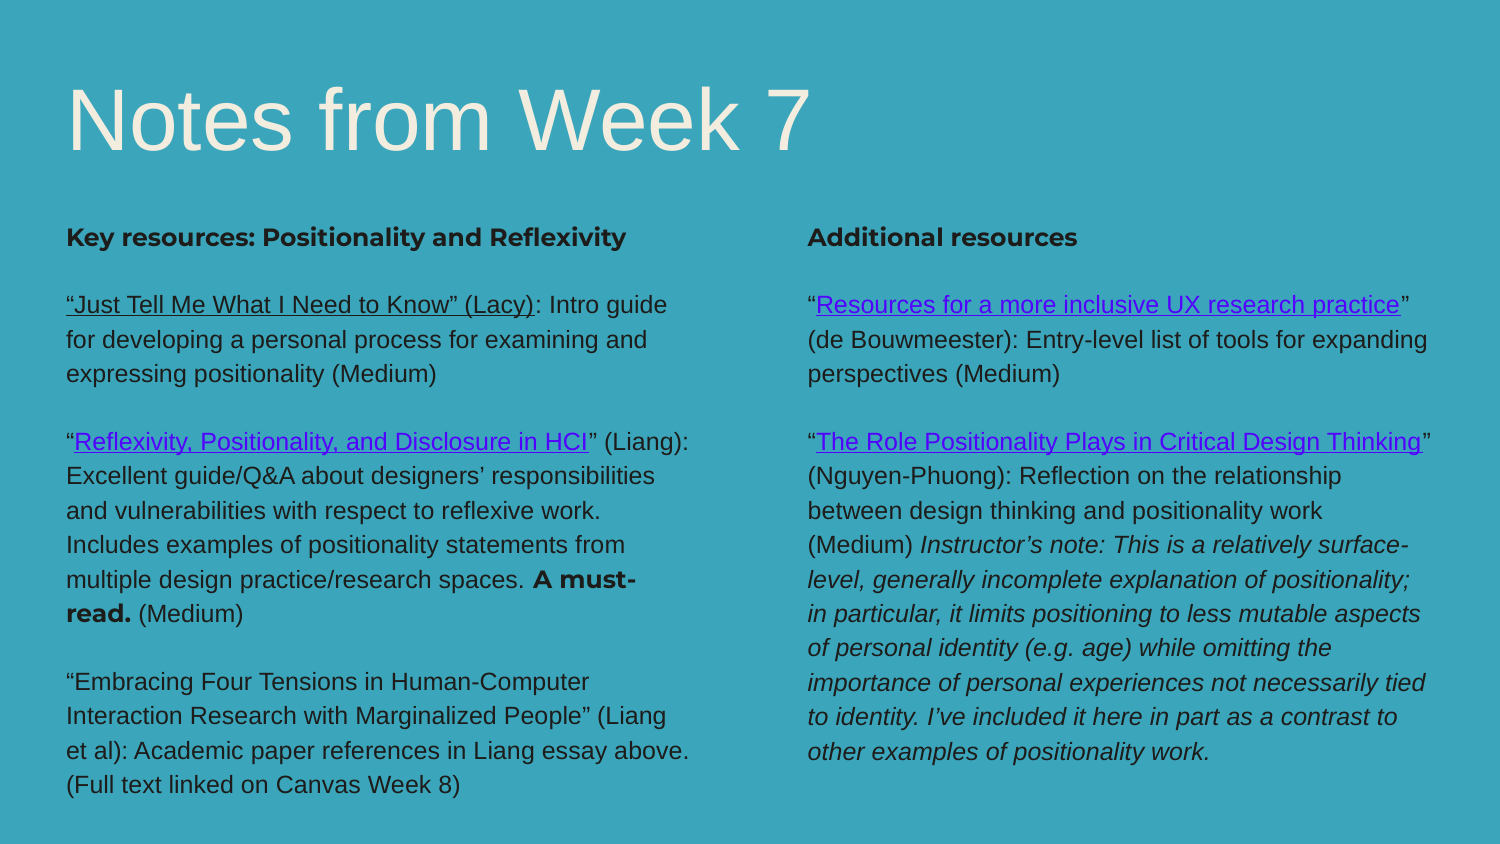

# Notes from Week 7
Key resources: Positionality and Reflexivity
“Just Tell Me What I Need to Know” (Lacy): Intro guide for developing a personal process for examining and expressing positionality (Medium)
“Reflexivity, Positionality, and Disclosure in HCI” (Liang): Excellent guide/Q&A about designers’ responsibilities and vulnerabilities with respect to reflexive work. Includes examples of positionality statements from multiple design practice/research spaces. A must-read. (Medium)
“Embracing Four Tensions in Human-Computer Interaction Research with Marginalized People” (Liang et al): Academic paper references in Liang essay above. (Full text linked on Canvas Week 8)
Additional resources
“Resources for a more inclusive UX research practice” (de Bouwmeester): Entry-level list of tools for expanding perspectives (Medium)
“The Role Positionality Plays in Critical Design Thinking” (Nguyen-Phuong): Reflection on the relationship between design thinking and positionality work (Medium) Instructor’s note: This is a relatively surface-level, generally incomplete explanation of positionality; in particular, it limits positioning to less mutable aspects of personal identity (e.g. age) while omitting the importance of personal experiences not necessarily tied to identity. I’ve included it here in part as a contrast to other examples of positionality work.